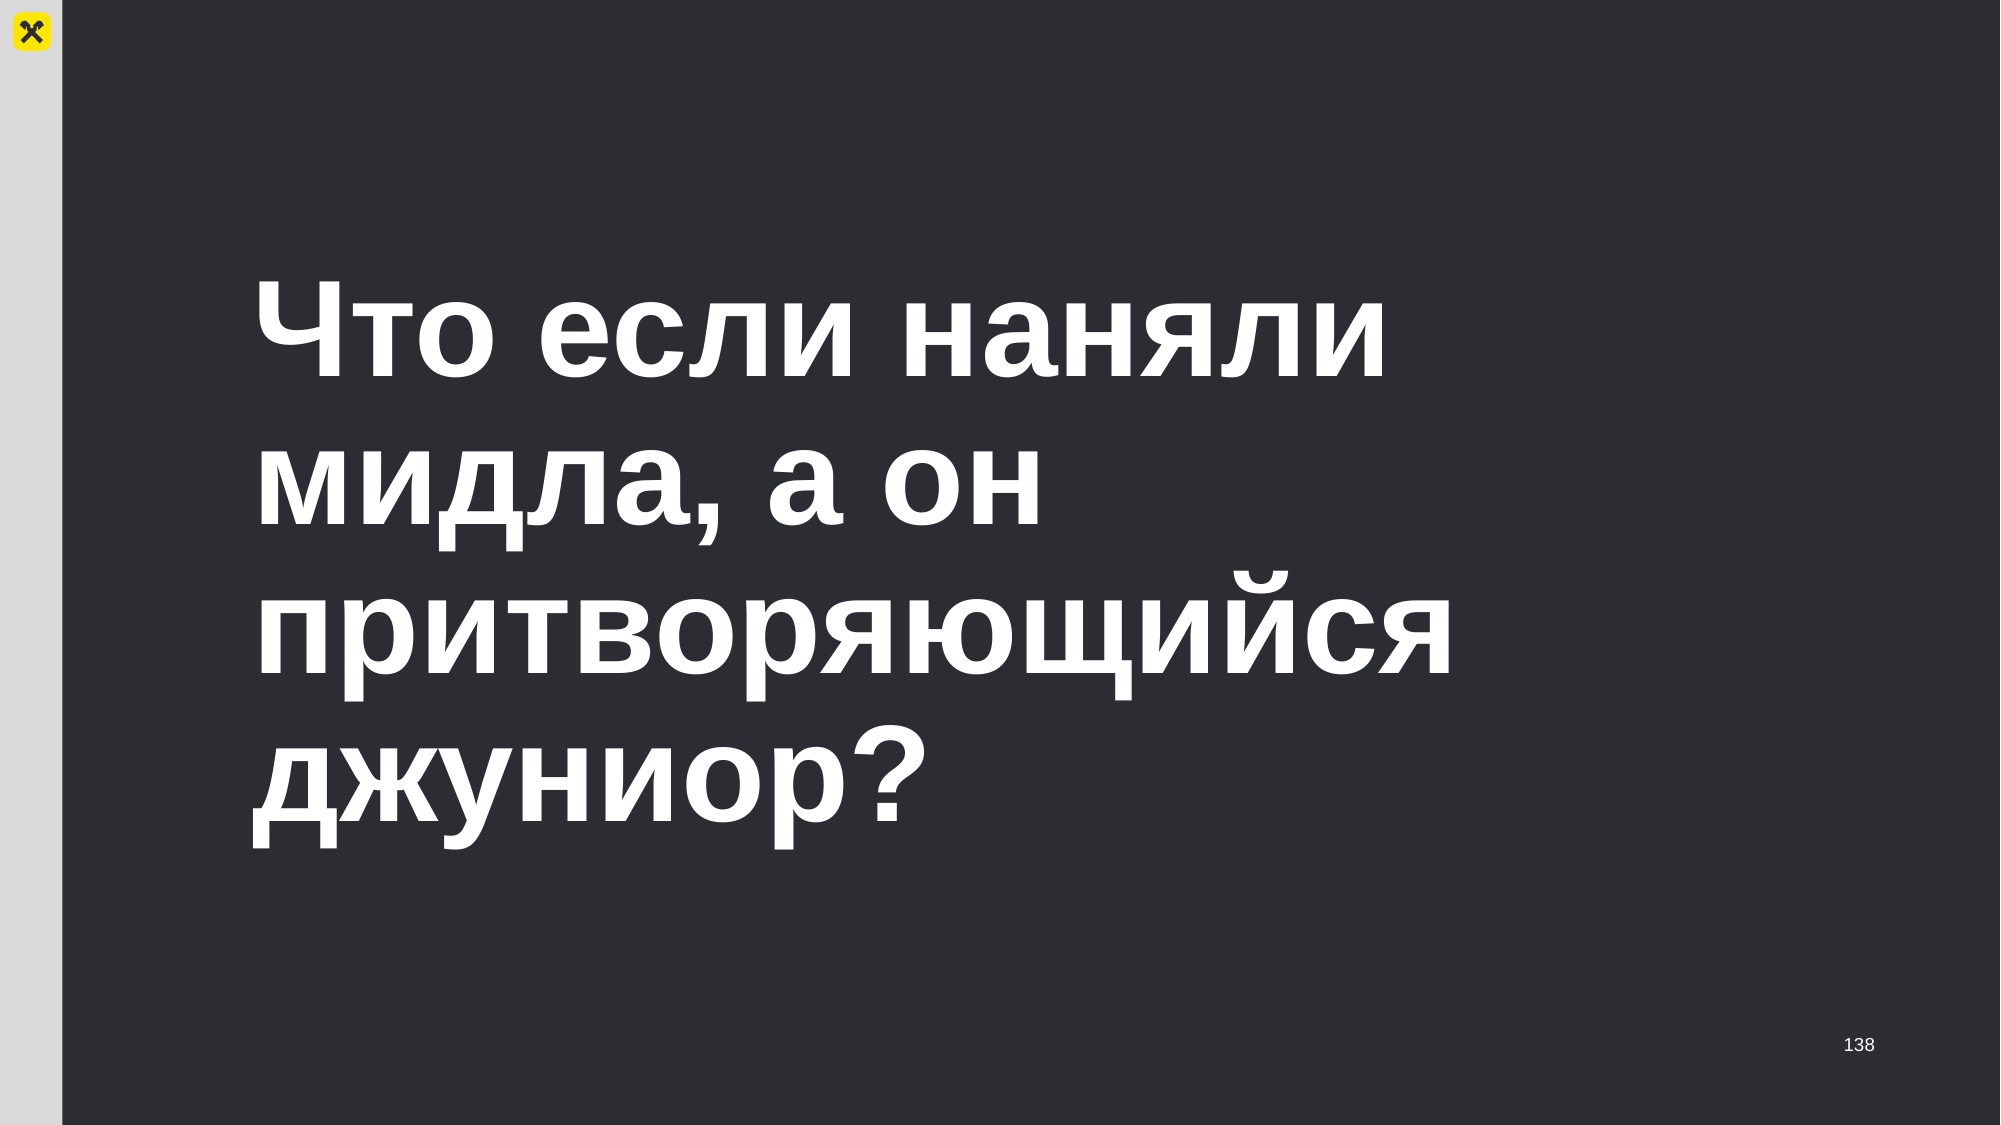

# Что если наняли мидла, а он притворяющийся джуниор?
138